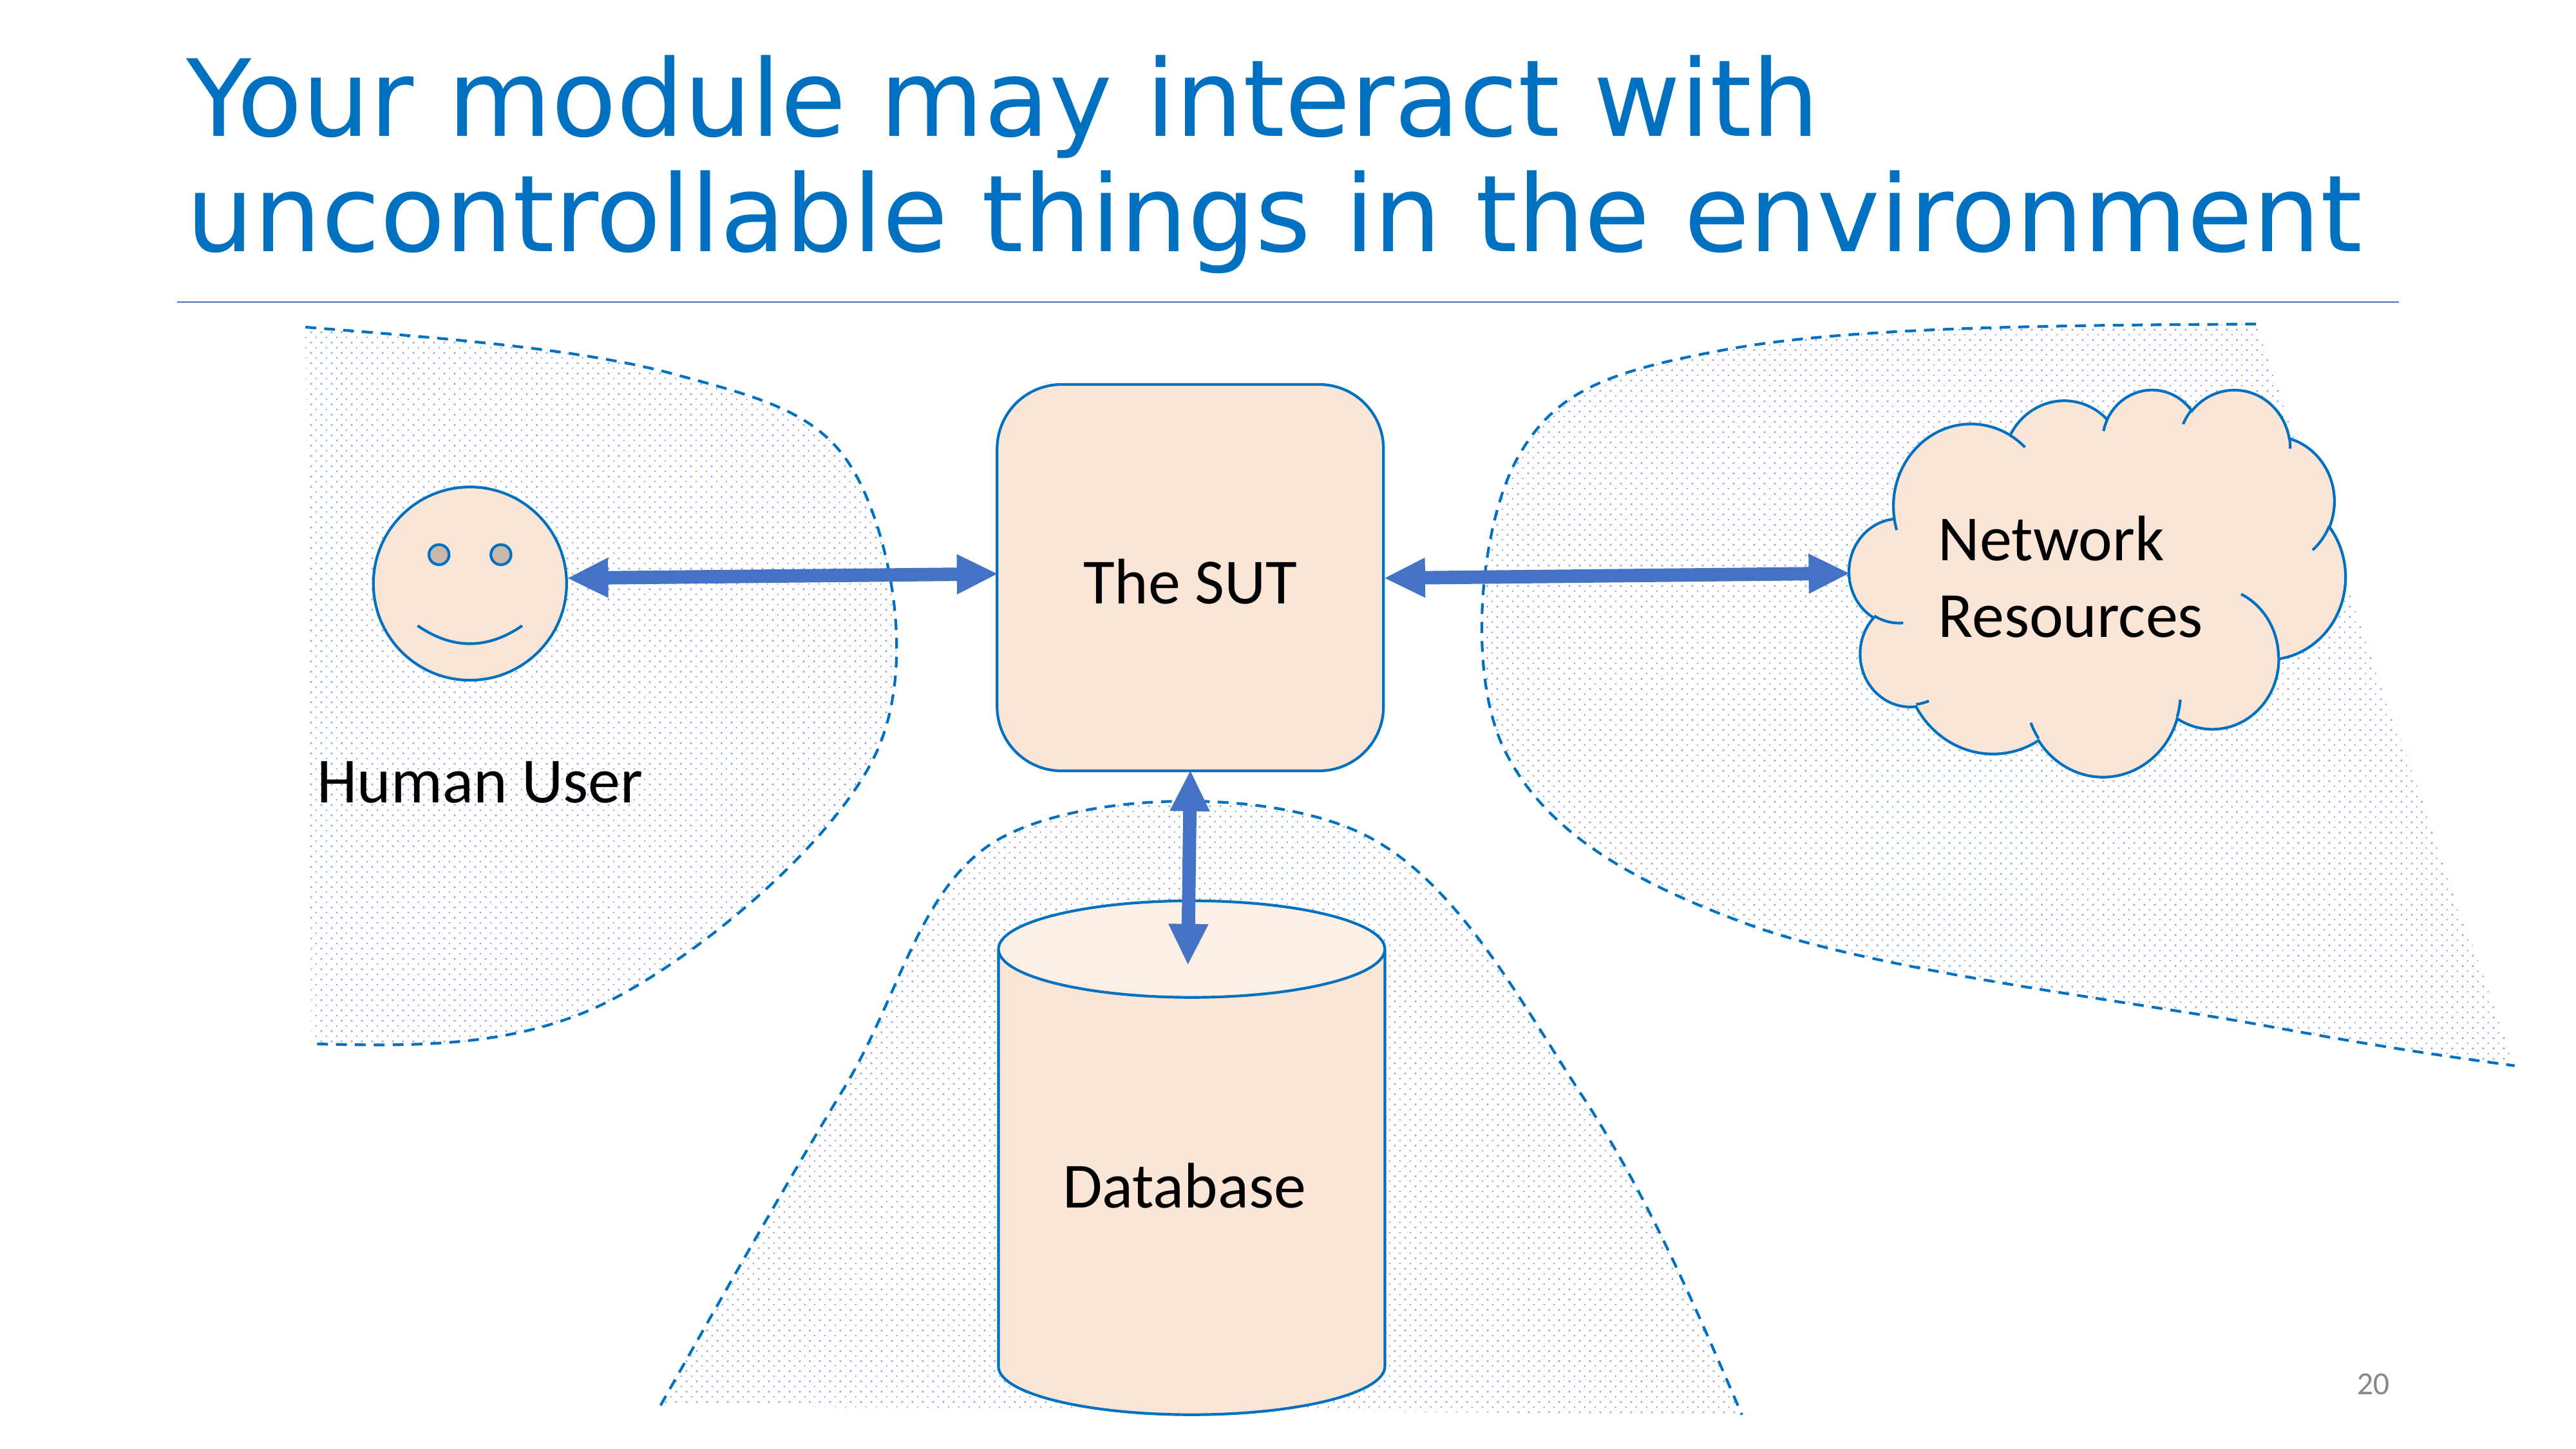

# Your module may interact with uncontrollable things in the environment

Mo

The SUT

Network
Resources

   Human User

   Database
20